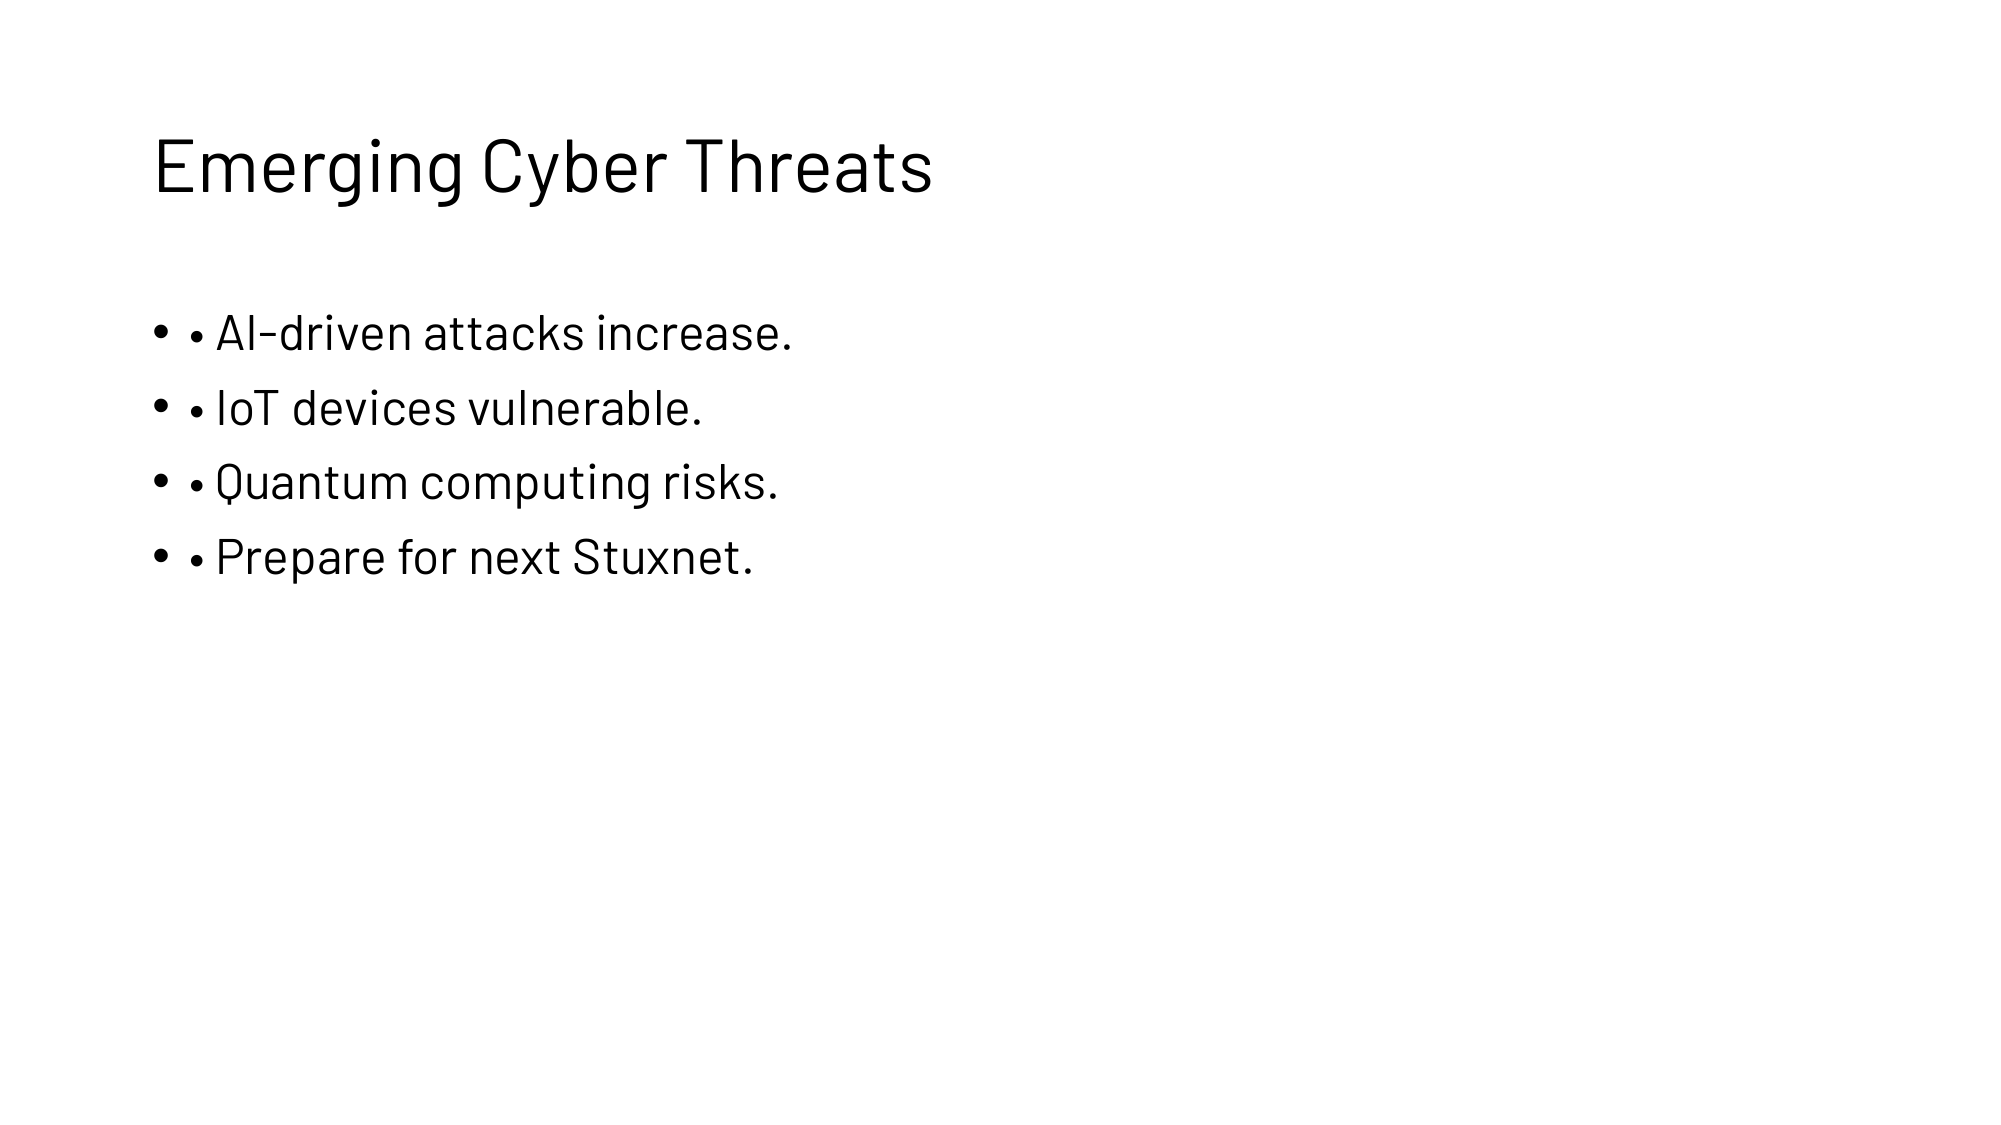

# Emerging Cyber Threats
• AI-driven attacks increase.
• IoT devices vulnerable.
• Quantum computing risks.
• Prepare for next Stuxnet.